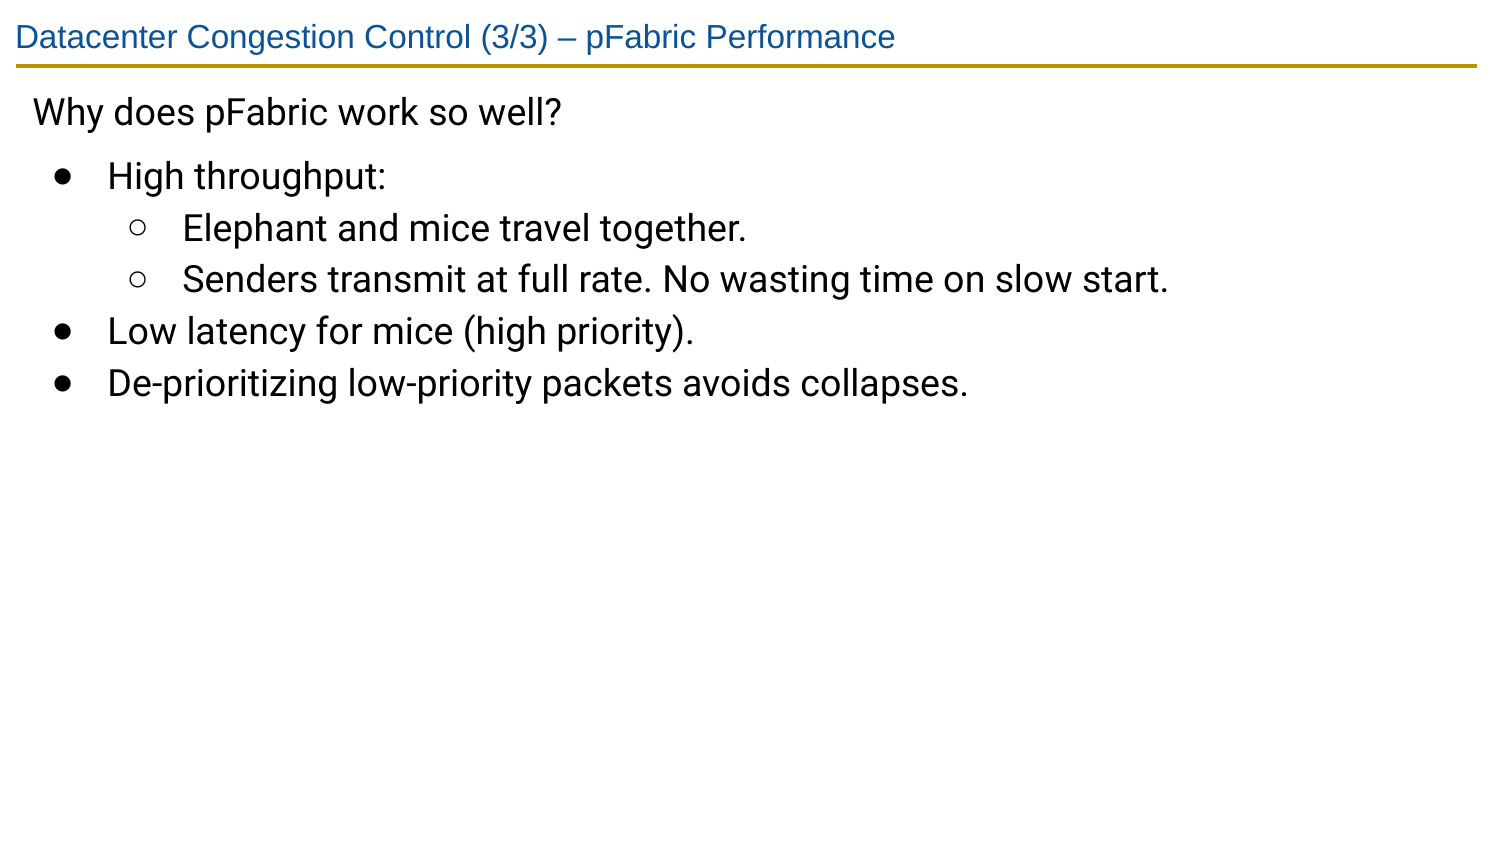

# Datacenter Congestion Control (3/3) – pFabric Performance
Why does pFabric work so well?
High throughput:
Elephant and mice travel together.
Senders transmit at full rate. No wasting time on slow start.
Low latency for mice (high priority).
De-prioritizing low-priority packets avoids collapses.